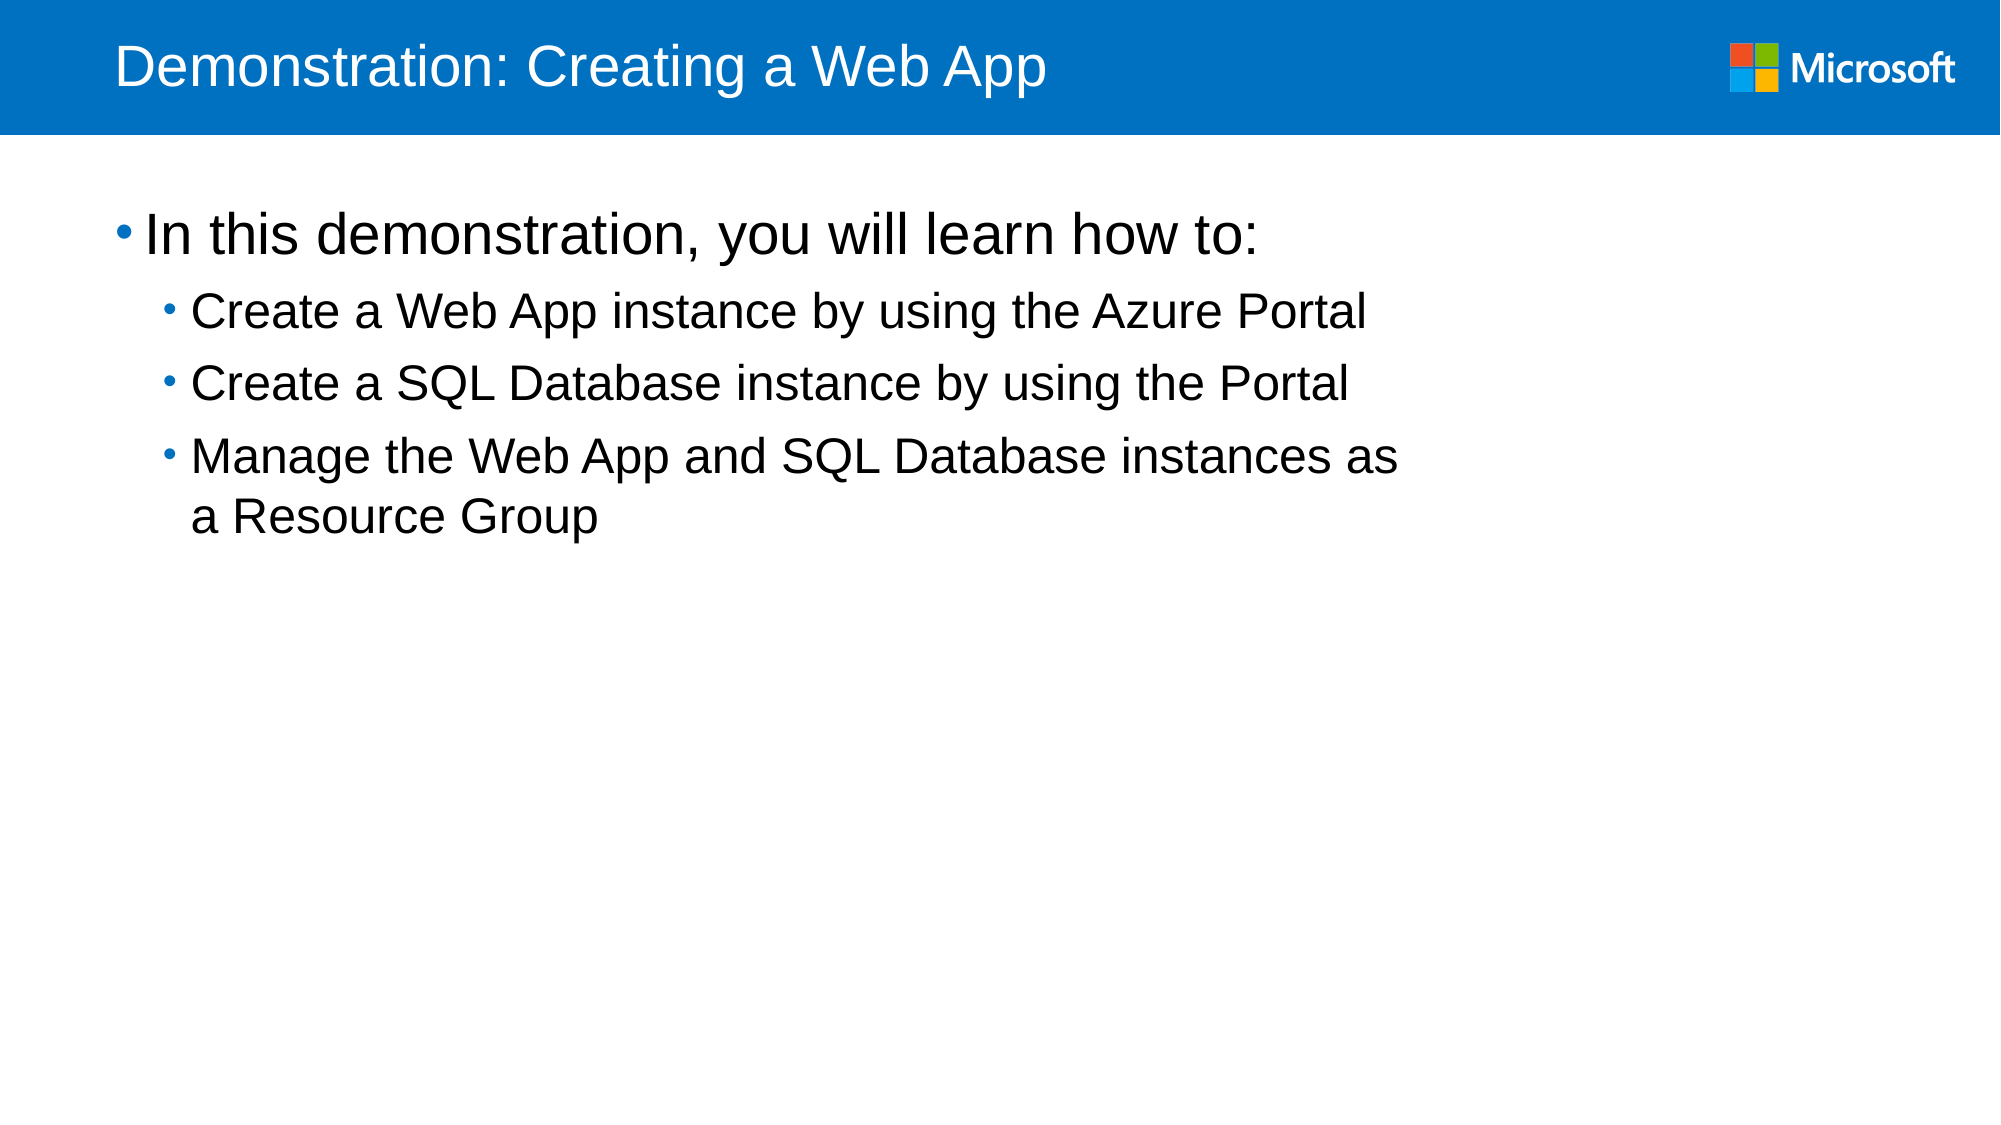

# Demonstration: Creating a Web App
In this demonstration, you will learn how to:
Create a Web App instance by using the Azure Portal
Create a SQL Database instance by using the Portal
Manage the Web App and SQL Database instances as a Resource Group